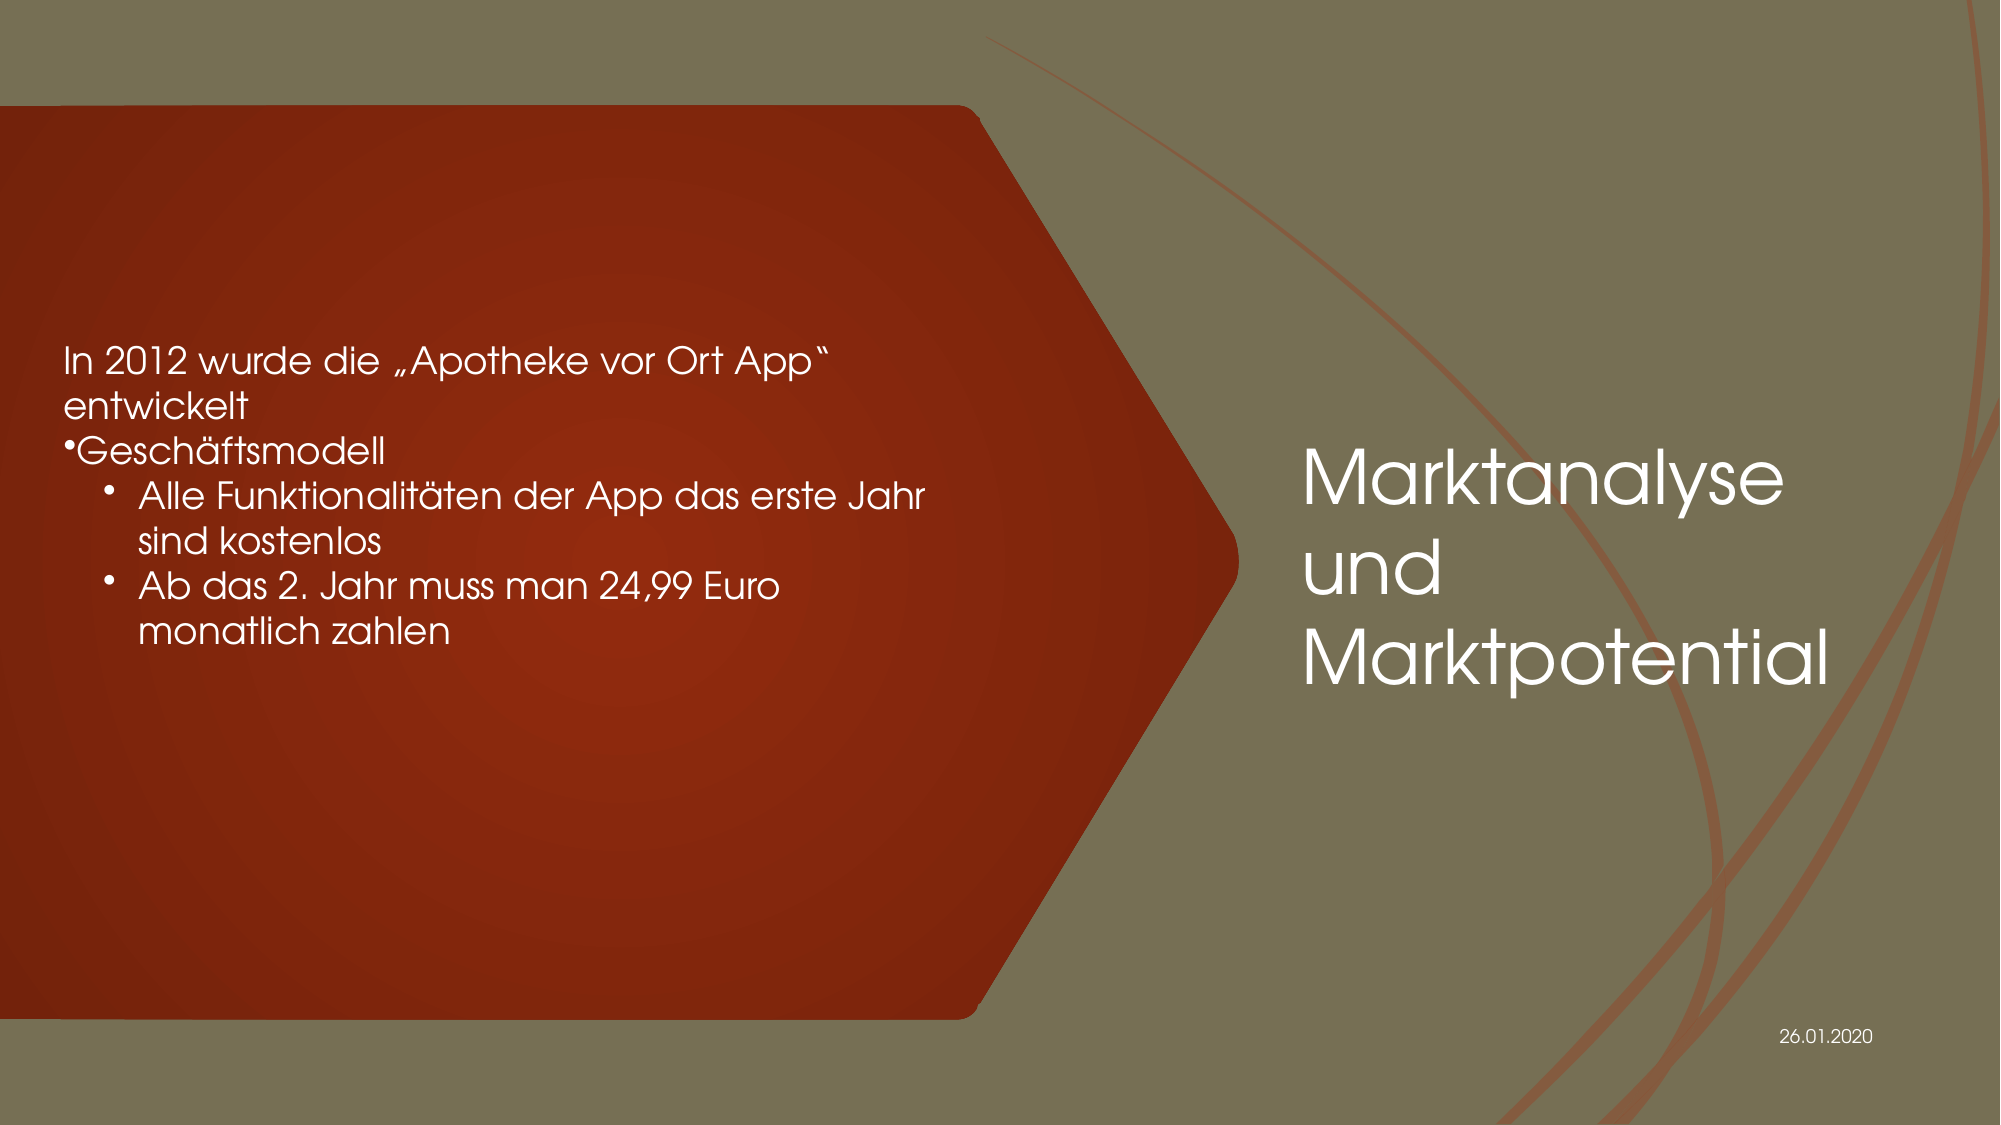

9
# Marktanalyse und Marktpotential

In 2012 wurde die „Apotheke vor Ort App“ entwickelt​
Geschäftsmodell ​
Alle Funktionalitäten der App das erste Jahr sind kostenlos ​
Ab das 2. Jahr muss man 24,99 Euro monatlich zahlen

26.01.2020